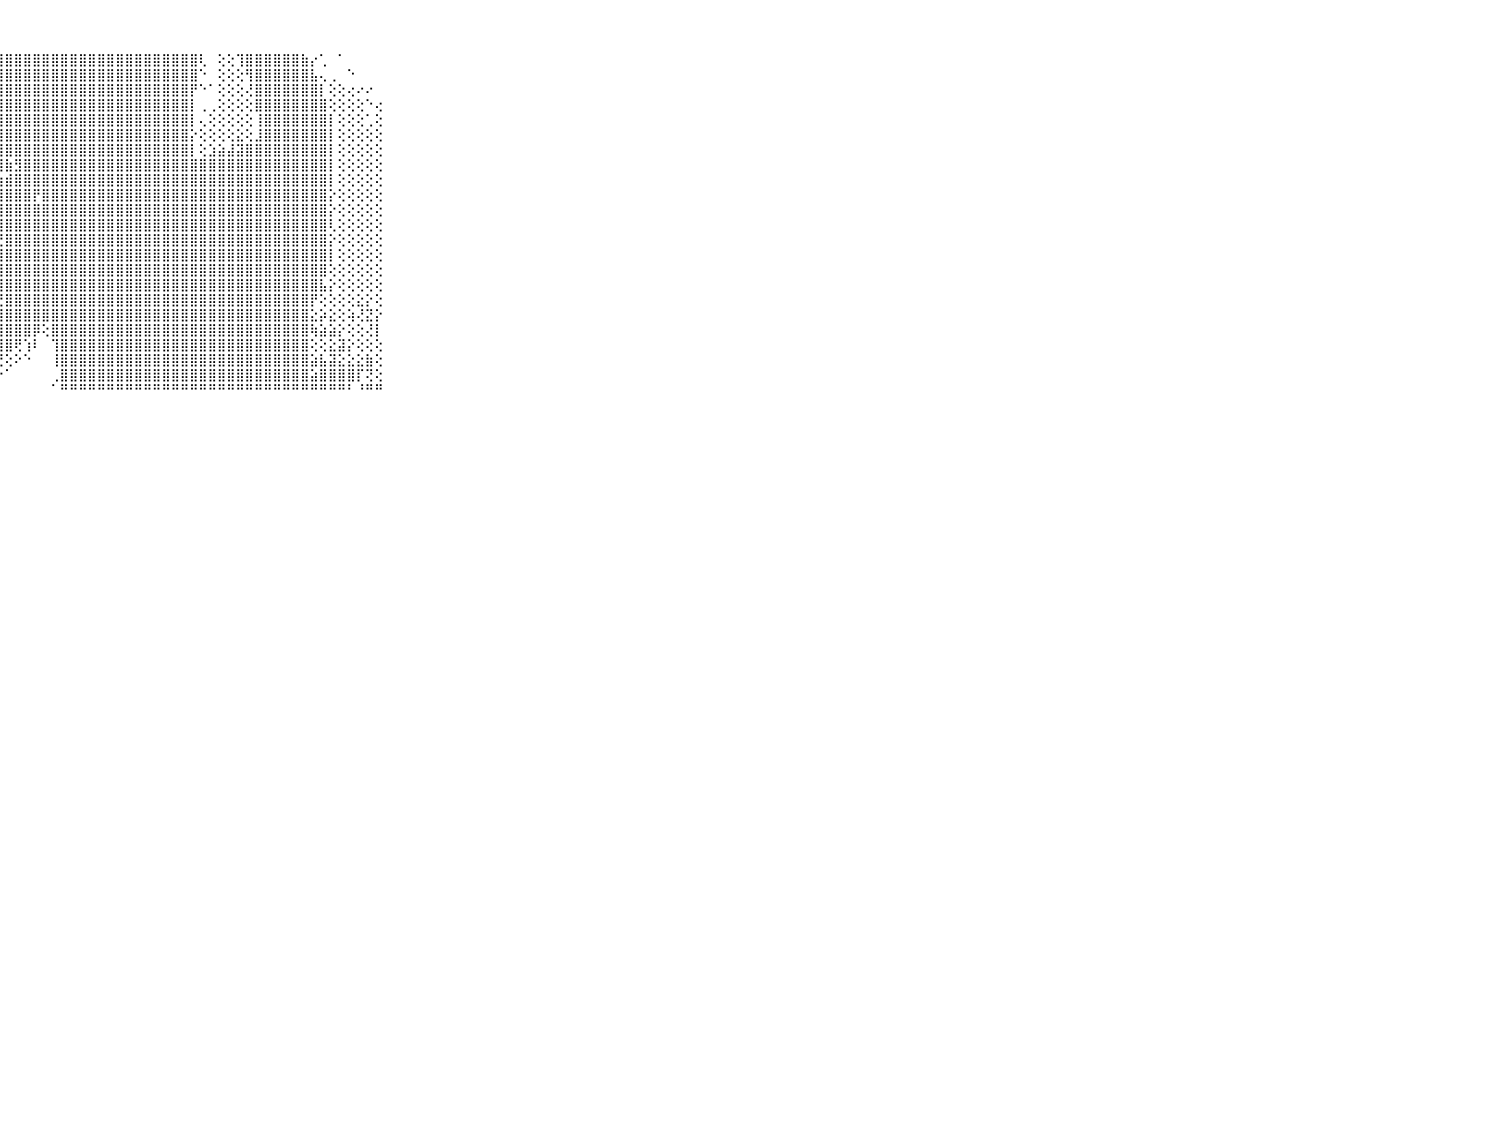

⠀⠀⠀⠀⠀⠀⠀⠀⠀⠀⠀⣿⣿⣿⣿⣿⣿⣿⣿⣿⣿⣿⣿⣿⣿⣿⣿⣿⣿⣿⣿⣿⣿⣿⣿⣿⣿⣿⣿⣿⣿⣿⣿⣿⣿⣿⣿⣿⣿⢇⠀⢕⢕⢹⣿⣿⣿⣿⣿⣿⣷⡔⢁⠀⠁⠀⠀⠀⠀⠀⠀⠀⠀⠀⠀⠀⠀⠀⠀⠀⠀
⠀⠀⠀⠀⠀⠀⠀⠀⠀⠀⠀⣿⣿⣿⣿⣿⣿⣿⣿⣿⣿⣿⣿⣿⣿⣿⣿⣿⣿⣿⣿⣿⣿⣿⣿⣿⣿⣿⣿⣿⣿⣿⣿⣿⣿⣿⣿⣿⣿⠑⠀⢕⢕⢕⢻⣿⣿⣿⣿⣿⣿⣧⢄⢀⠀⠑⠀⠀⠀⠀⠀⠀⠀⠀⠀⠀⠀⠀⠀⠀⠀
⠀⠀⠀⠀⠀⠀⠀⠀⠀⠀⠀⣿⣿⣿⣿⣿⣿⣿⣿⣿⣿⣿⣿⣿⣿⣿⣿⣿⣿⣿⣿⣿⣿⣿⣿⣿⣿⣿⣿⣿⣿⣿⣿⣿⣿⣿⣿⣿⡟⠑⠁⢕⢕⢕⢜⣿⣿⣿⣿⣿⣿⣿⡇⢕⢕⢔⠔⠔⠀⠀⠀⠀⠀⠀⠀⠀⠀⠀⠀⠀⠀
⠀⠀⠀⠀⠀⠀⠀⠀⠀⠀⠀⣿⣿⣿⣿⣿⣿⣿⣿⣿⣿⣿⣿⣿⣿⣿⣿⣿⣿⣿⣿⣿⣿⣿⣿⣿⣿⣿⣿⣿⣿⣿⣿⣿⣿⣿⣿⣿⡇⢀⢀⢕⢕⢕⢕⣿⣿⣿⣿⣿⣿⣿⣿⢕⢕⢕⢕⠑⢔⠀⠀⠀⠀⠀⠀⠀⠀⠀⠀⠀⠀
⠀⠀⠀⠀⠀⠀⠀⠀⠀⠀⠀⣿⣿⣿⣿⣿⣿⣿⣿⣿⣿⡿⢿⣿⣿⣿⣿⣿⣿⣿⣿⣿⣿⣿⣿⣿⣿⣿⣿⣿⣿⣿⣿⣿⣿⣿⣿⣿⡇⢄⢕⢕⢕⢕⢕⢸⣿⣿⣿⣿⣿⣿⣿⡇⢕⢕⢕⢁⢕⠀⠀⠀⠀⠀⠀⠀⠀⠀⠀⠀⠀
⠀⠀⠀⠀⠀⠀⠀⠀⠀⠀⠀⣿⣿⣿⣿⣿⣿⢿⠏⢁⢁⢕⢔⢜⢝⢝⢝⣿⣿⣿⣿⣿⣿⣿⣿⣿⣿⣿⣿⣿⣿⣿⣿⣿⣿⣿⣿⣿⡕⢕⢕⢕⢕⣕⢕⣸⣿⣿⣿⣿⣿⣿⣿⡇⢕⢕⢕⢕⢕⠀⠀⠀⠀⠀⠀⠀⠀⠀⠀⠀⠀
⠀⠀⠀⠀⠀⠀⠀⠀⠀⠀⠀⣿⣿⣿⡟⠙⠁⢀⢐⢱⢇⠝⠑⢑⠘⢝⢿⣿⣿⣿⣿⣿⣿⣿⣿⣿⣿⣿⣿⣿⣿⣿⣿⣿⣿⣿⣿⣿⡇⢕⣱⣵⣼⣽⣿⣿⣿⣿⣿⣿⣿⣿⣿⡇⢕⢕⢕⢕⢕⠀⠀⠀⠀⠀⠀⠀⠀⠀⠀⠀⠀
⠀⠀⠀⠀⠀⠀⠀⠀⠀⠀⠀⣿⣿⣿⢇⠀⠀⠔⢔⢅⠕⢄⢀⢕⢕⢱⣾⣿⣷⣻⣿⣿⣿⣿⣿⣿⣿⣿⣿⣿⣿⣿⣿⣿⣿⣿⣿⣿⣿⣿⣿⣿⣿⣿⣿⣿⣿⣿⣿⣿⣿⣿⣿⡇⢕⢕⢕⢕⢕⠀⠀⠀⠀⠀⠀⠀⠀⠀⠀⠀⠀
⠀⠀⠀⠀⠀⠀⠀⠀⠀⠀⠀⣿⣿⡇⢔⢕⢕⢕⢕⢕⢔⢕⣕⣱⣵⣷⣿⣷⣾⣿⣿⣿⣿⣿⣿⣿⣿⣿⣿⣿⣿⣿⣿⣿⣿⣿⣿⣿⣿⣿⣿⣿⣿⣿⣿⣿⣿⣿⣿⣿⣿⣿⣿⡇⢕⢕⢕⢕⢕⠀⠀⠀⠀⠀⠀⠀⠀⠀⠀⠀⠀
⠀⠀⠀⠀⠀⠀⠀⠀⠀⠀⠀⣿⣿⣧⢕⢕⢕⣵⣾⣿⣿⣿⣿⣿⣿⣿⣿⣿⣿⣿⣿⡟⣿⣿⣿⣿⣿⣿⣿⣿⣿⣿⣿⣿⣿⣿⣿⣿⣿⣿⣿⣿⣿⣿⣿⣿⣿⣿⣿⣿⣿⣿⣿⡕⢕⢕⢕⢕⢕⠀⠀⠀⠀⠀⠀⠀⠀⠀⠀⠀⠀
⠀⠀⠀⠀⠀⠀⠀⠀⠀⠀⠀⣿⣿⣿⢕⢕⣾⣿⣿⣿⣿⣿⣿⣿⣿⣿⣿⣿⣿⣿⣿⣿⣿⣿⣿⣿⣿⣿⣿⣿⣿⣿⣿⣿⣿⣿⣿⣿⣿⣿⣿⣿⣿⣿⣿⣿⣿⣿⣿⣿⣿⣿⣿⡕⢕⢕⢕⢕⢕⠀⠀⠀⠀⠀⠀⠀⠀⠀⠀⠀⠀
⠀⠀⠀⠀⠀⠀⠀⠀⠀⠀⠀⣿⣿⣿⡕⢕⣿⣿⣿⣿⣿⣿⣿⣿⣿⣿⢿⢿⣿⣿⣿⣿⣿⣿⣿⣿⣿⣿⣿⣿⣿⣿⣿⣿⣿⣿⣿⣿⣿⣿⣿⣿⣿⣿⣿⣿⣿⣿⣿⣿⣿⣿⣿⢇⢕⢕⢕⢕⢕⠀⠀⠀⠀⠀⠀⠀⠀⠀⠀⠀⠀
⠀⠀⠀⠀⠀⠀⠀⠀⠀⠀⠀⣟⣿⣿⣇⢕⢹⣿⣿⣯⣽⣽⣿⣿⣿⣷⣾⣟⣿⣿⣿⣿⣿⣿⣿⣿⣿⣿⣿⣿⣿⣿⣿⣿⣿⣿⣿⣿⣿⣿⣿⣿⣿⣿⣿⣿⣿⣿⣿⣿⣿⣿⣿⡕⢕⢕⢕⢕⢕⠀⠀⠀⠀⠀⠀⠀⠀⠀⠀⠀⠀
⠀⠀⠀⠀⠀⠀⠀⠀⠀⠀⠀⣿⣿⣿⣿⡇⢸⣿⣿⣿⣿⣿⣿⣿⣿⣿⣿⣿⣿⣿⣿⣿⣿⣿⣿⣿⣿⣿⣿⣿⣿⣿⣿⣿⣿⣿⣿⣿⣿⣿⣿⣿⣿⣿⣿⣿⣿⣿⣿⣿⣿⣿⣿⡇⢕⢕⢕⢕⢕⠀⠀⠀⠀⠀⠀⠀⠀⠀⠀⠀⠀
⠀⠀⠀⠀⠀⠀⠀⠀⠀⠀⠀⣿⣿⣿⣿⣿⣾⣿⣿⣿⣿⣿⣿⣿⣿⣿⣿⣿⣿⣿⣿⣿⣿⣿⣿⣿⣿⣿⣿⣿⣿⣿⣿⣿⣿⣿⣿⣿⣿⣿⣿⣿⣿⣿⣿⣿⣿⣿⣿⣿⣿⣿⣿⢕⢕⢕⢕⢕⢕⠀⠀⠀⠀⠀⠀⠀⠀⠀⠀⠀⠀
⠀⠀⠀⠀⠀⠀⠀⠀⠀⠀⠀⣿⣿⣿⣿⣿⣿⣿⣿⣿⣿⣿⣿⣯⣵⣷⣿⣿⣿⣿⣿⣿⣿⣿⣿⣿⣿⣿⣿⣿⣿⣿⣿⣿⣿⣿⣿⣿⣿⣿⣿⣿⣿⣿⣿⣿⣿⣿⣿⣿⣿⣿⣧⡕⢕⢕⢕⢕⢕⠀⠀⠀⠀⠀⠀⠀⠀⠀⠀⠀⠀
⠀⠀⠀⠀⠀⠀⠀⠀⠀⠀⠀⣿⣿⣿⣿⣿⣿⣿⣿⣿⣿⣿⡿⢿⣿⣿⡟⢟⣿⣿⣿⣿⣿⣿⣿⣿⣿⣿⣿⣿⣿⣿⣿⣿⣿⣿⣿⣿⣿⣿⣿⣿⣿⣿⣿⣿⣿⣿⣿⣿⣿⡟⢕⢕⢕⢕⣕⡕⢕⠀⠀⠀⠀⠀⠀⠀⠀⠀⠀⠀⠀
⠀⠀⠀⠀⠀⠀⠀⠀⠀⠀⠀⣿⣿⣿⣿⣿⣿⣿⡝⣿⣿⣷⣧⣵⣵⣷⣷⣿⣿⣿⣿⣿⣿⣿⣿⣿⣿⣿⣿⣿⣿⣿⣿⣿⣿⣿⣿⣿⣿⣿⣿⣿⣿⣿⣿⣿⣿⣿⣿⣿⣿⣕⡵⣕⢕⢵⢜⣝⡕⠀⠀⠀⠀⠀⠀⠀⠀⠀⠀⠀⠀
⠀⠀⠀⠀⠀⠀⠀⠀⠀⠀⠀⣿⣿⣿⣿⣿⣿⣿⣿⢹⣿⣿⣿⣿⣿⣿⣿⣿⣿⣿⣿⡿⢕⣿⣿⣿⣿⣿⣿⣿⣿⣿⣿⣿⣿⣿⣿⣿⣿⣿⣿⣿⣿⣿⣿⣿⣿⣿⣿⣿⣿⢷⣵⣵⡕⢕⢕⢜⡇⠀⠀⠀⠀⠀⠀⠀⠀⠀⠀⠀⠀
⠀⠀⠀⠀⠀⠀⠀⠀⠀⠀⠀⣿⣿⣿⣿⣿⣿⣿⣿⢕⢿⣿⢿⣿⣿⣿⣿⣿⣿⢟⢱⠇⠀⢹⣿⣿⣿⣿⣿⣿⣿⣿⣿⣿⣿⣿⣿⣿⣿⣿⣿⣿⣿⣿⣿⣿⣿⣿⣿⣿⣿⢕⢕⣕⣽⡕⢕⢕⢕⠀⠀⠀⠀⠀⠀⠀⠀⠀⠀⠀⠀
⠀⠀⠀⠀⠀⠀⠀⠀⠀⠀⠀⣿⣿⣿⣿⣿⣿⣿⣿⣧⢑⠝⢷⢕⢕⢕⢝⢝⢕⠕⠑⠀⠀⢸⣿⣿⣿⣿⣿⣿⣿⣿⣿⣿⣿⣿⣿⣿⣿⣿⣿⣿⣿⣿⣿⣿⣿⣿⣿⣿⣿⣵⣧⣽⣕⣕⣕⣷⢕⠀⠀⠀⠀⠀⠀⠀⠀⠀⠀⠀⠀
⠀⠀⠀⠀⠀⠀⠀⠀⠀⠀⠀⣿⣿⣿⣿⣿⣿⣿⣿⣿⡇⠀⠀⠁⠁⠁⠁⠑⠁⠀⠀⠀⠀⢀⣿⣿⣿⣿⣿⣿⣿⣿⣿⣿⣿⣿⣿⣿⣿⣿⣿⣿⣿⣿⣿⣿⣿⣿⣿⣿⣿⣵⣿⣿⣿⣿⡏⢝⢕⠀⠀⠀⠀⠀⠀⠀⠀⠀⠀⠀⠀
⠀⠀⠀⠀⠀⠀⠀⠀⠀⠀⠀⠛⠛⠛⠛⠛⠛⠛⠛⠛⠃⠀⠀⠀⠀⠀⠀⠀⠀⠀⠀⠀⠀⠁⠛⠛⠛⠛⠛⠛⠛⠛⠛⠛⠛⠛⠛⠛⠛⠛⠛⠛⠛⠛⠛⠛⠛⠛⠛⠛⠛⠛⠛⠛⠛⠃⠘⠛⠛⠀⠀⠀⠀⠀⠀⠀⠀⠀⠀⠀⠀